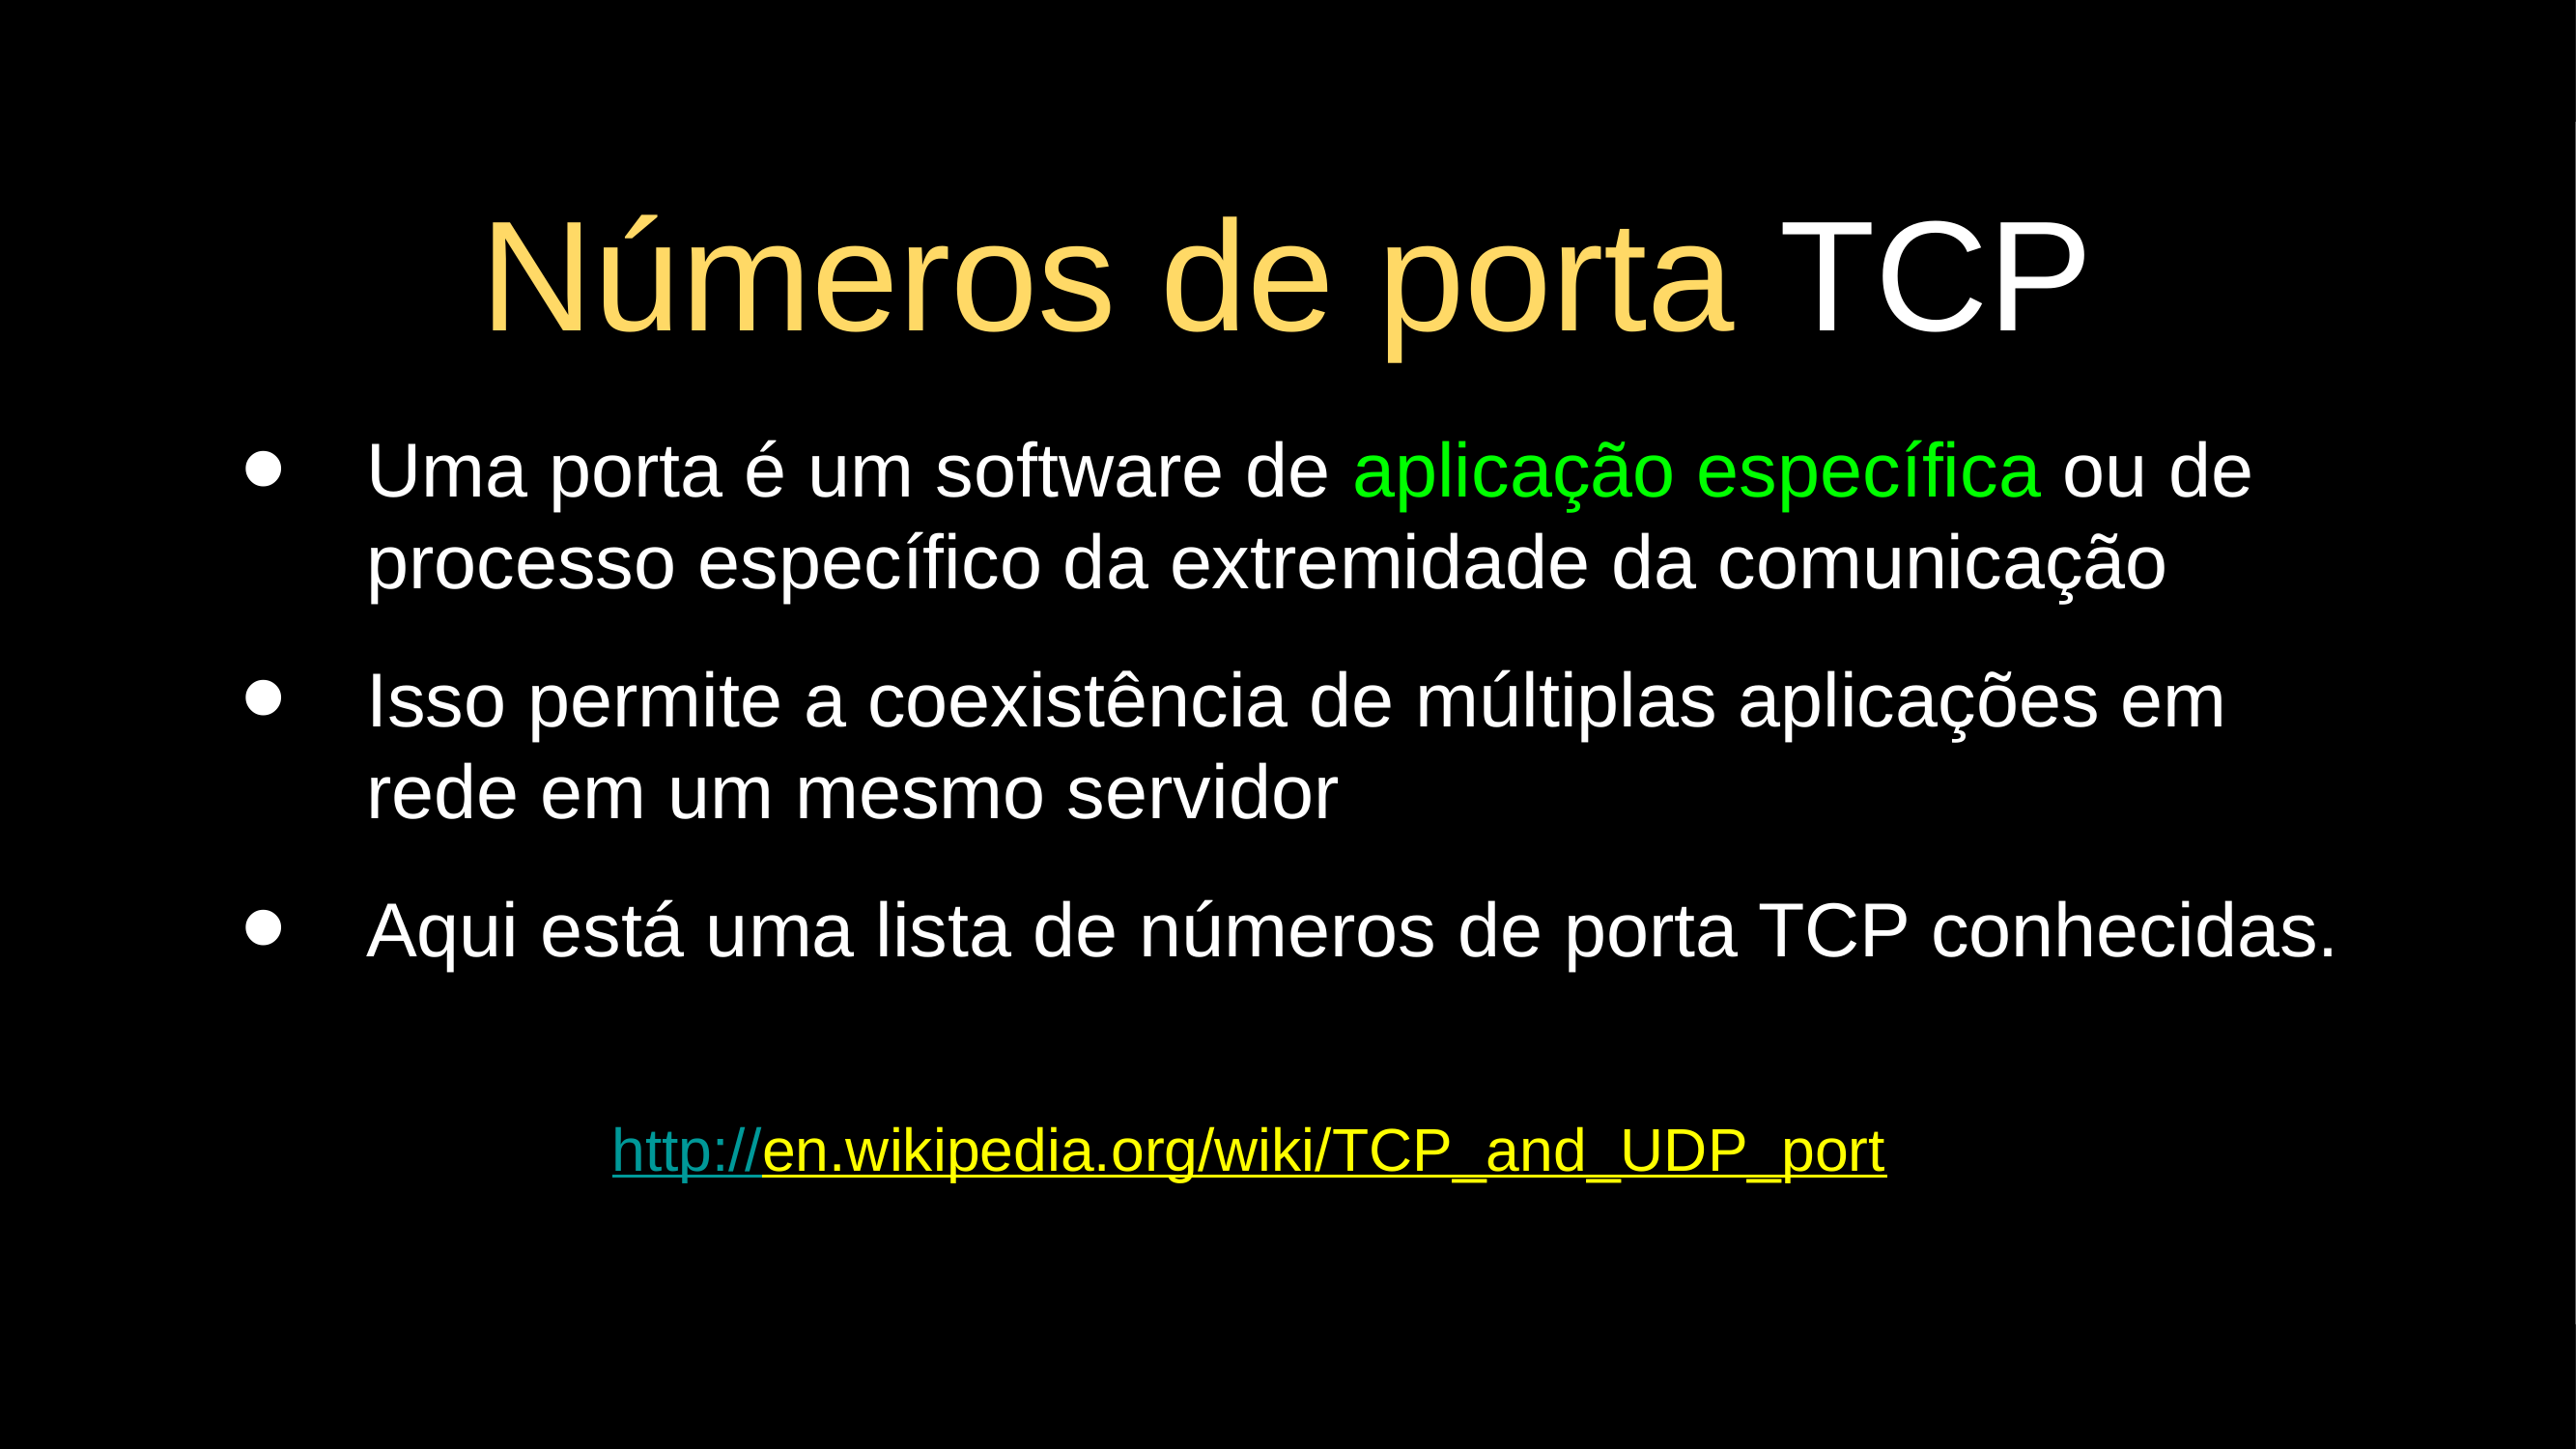

# Números de porta TCP
Uma porta é um software de aplicação específica ou de processo específico da extremidade da comunicação
Isso permite a coexistência de múltiplas aplicações em rede em um mesmo servidor
Aqui está uma lista de números de porta TCP conhecidas.
http://en.wikipedia.org/wiki/TCP_and_UDP_port